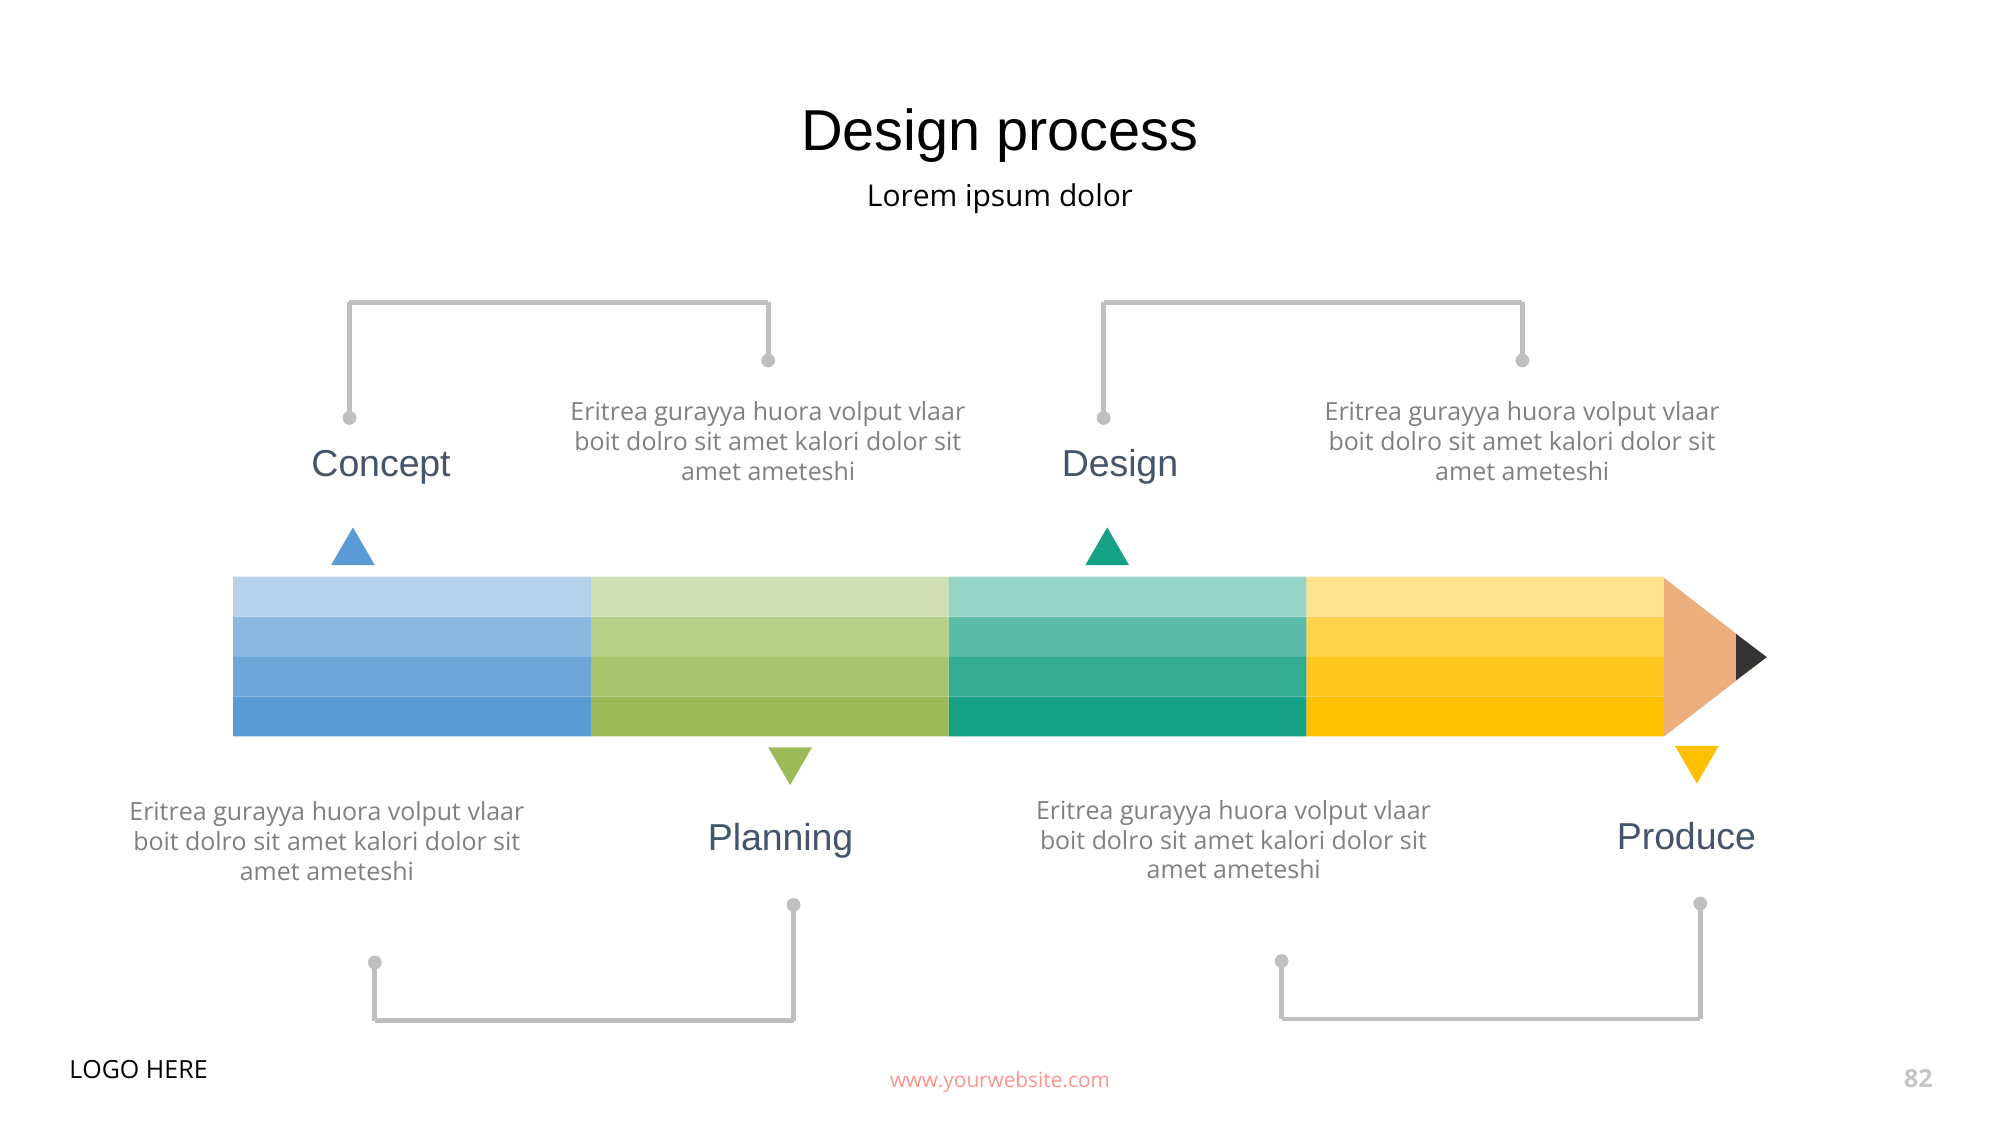

# Design process
Lorem ipsum dolor
Eritrea gurayya huora volput vlaar boit dolro sit amet kalori dolor sit amet ameteshi
Eritrea gurayya huora volput vlaar boit dolro sit amet kalori dolor sit amet ameteshi
Concept
Design

Eritrea gurayya huora volput vlaar boit dolro sit amet kalori dolor sit amet ameteshi
Eritrea gurayya huora volput vlaar boit dolro sit amet kalori dolor sit amet ameteshi
Produce
Planning
LOGO HERE
www.yourwebsite.com
82